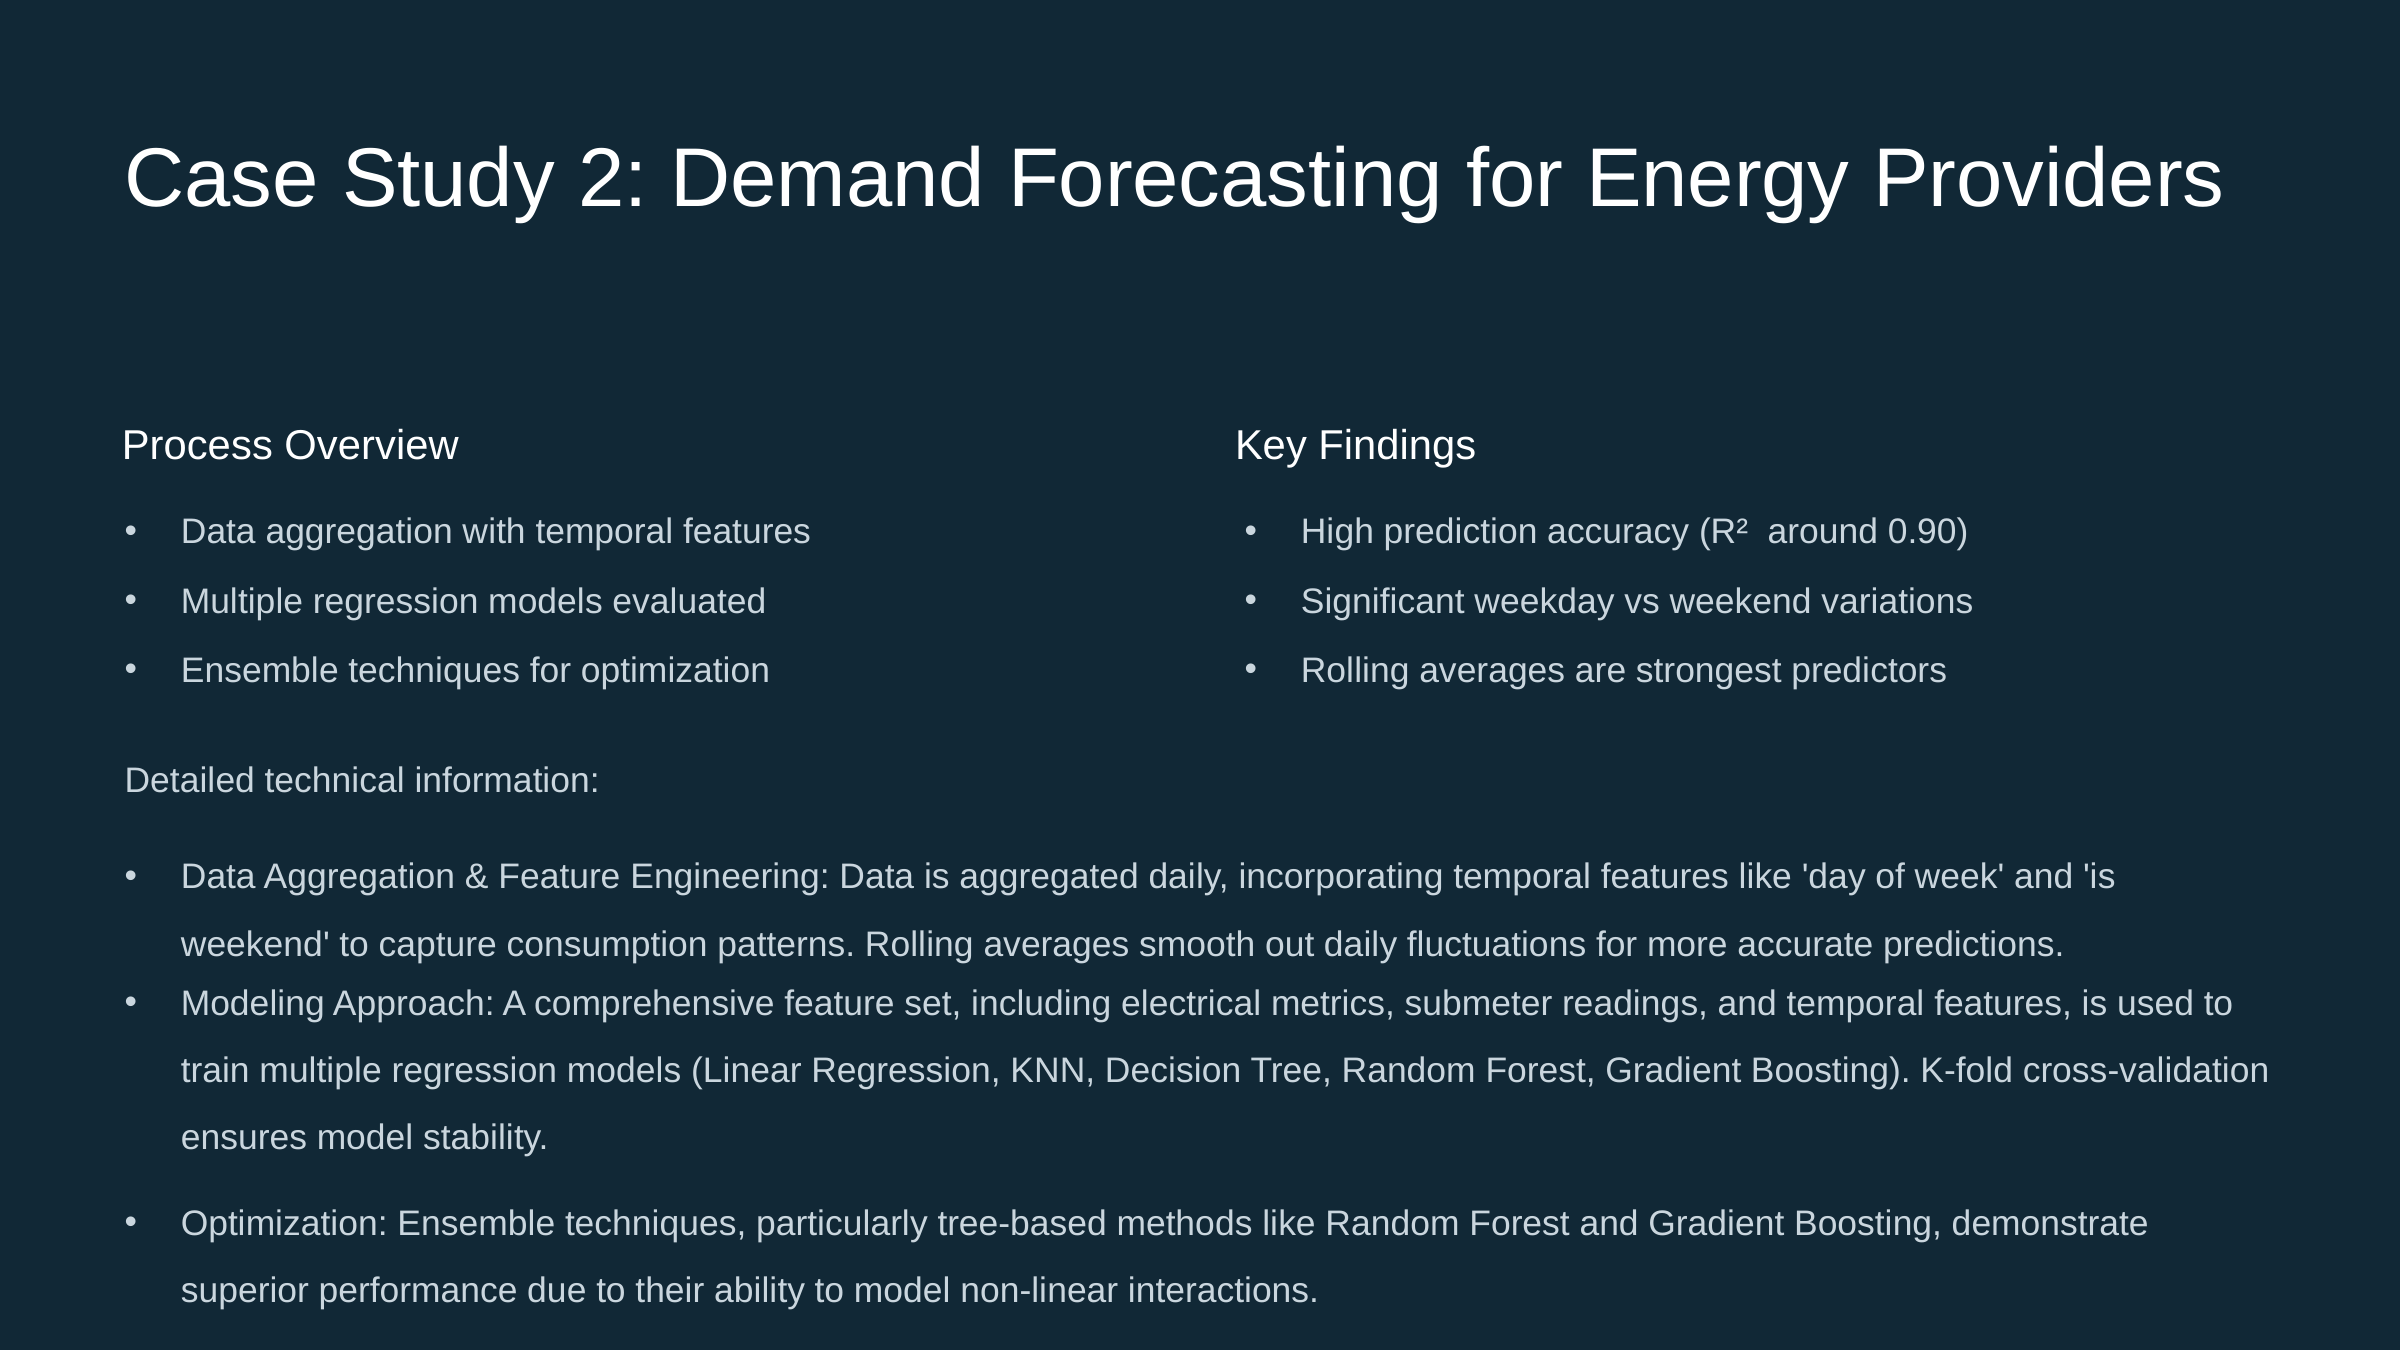

Case Study 2: Demand Forecasting for Energy Providers
Process Overview
Key Findings
Data aggregation with temporal features
High prediction accuracy (R²  around 0.90)
Multiple regression models evaluated
Significant weekday vs weekend variations
Ensemble techniques for optimization
Rolling averages are strongest predictors
Detailed technical information:
Data Aggregation & Feature Engineering: Data is aggregated daily, incorporating temporal features like 'day of week' and 'is weekend' to capture consumption patterns. Rolling averages smooth out daily fluctuations for more accurate predictions.
Modeling Approach: A comprehensive feature set, including electrical metrics, submeter readings, and temporal features, is used to train multiple regression models (Linear Regression, KNN, Decision Tree, Random Forest, Gradient Boosting). K-fold cross-validation ensures model stability.
Optimization: Ensemble techniques, particularly tree-based methods like Random Forest and Gradient Boosting, demonstrate superior performance due to their ability to model non-linear interactions.